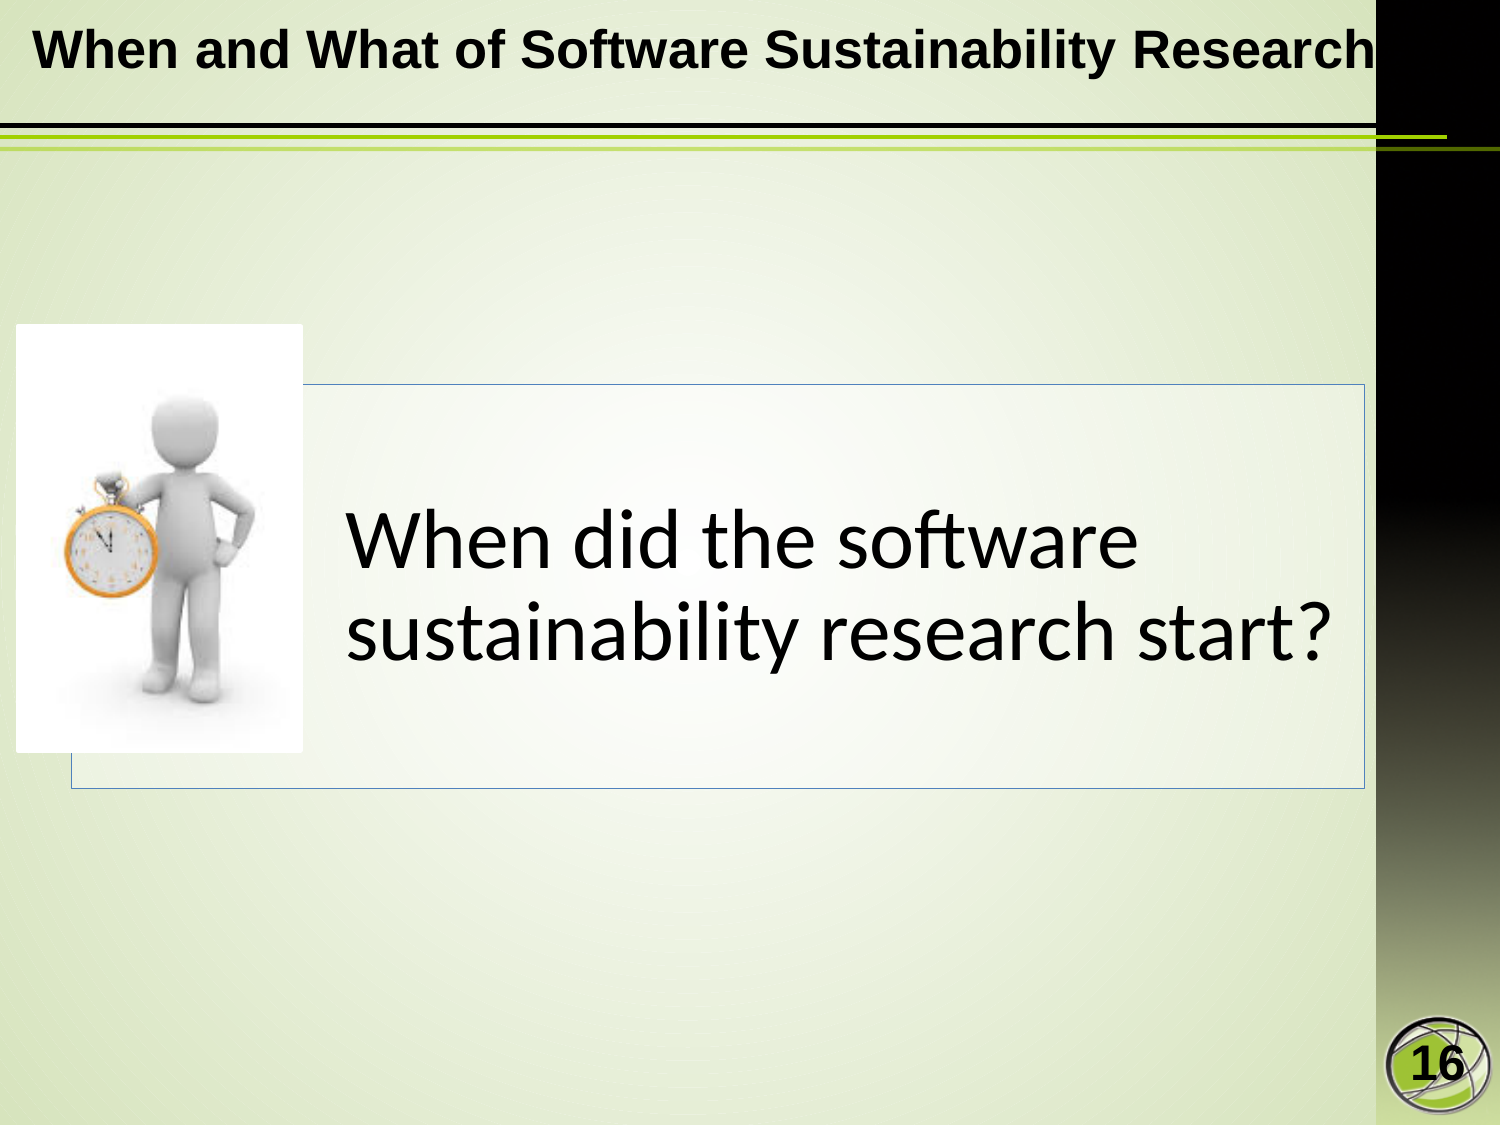

# When and What of Software Sustainability Research
When did the software sustainability research start?
16